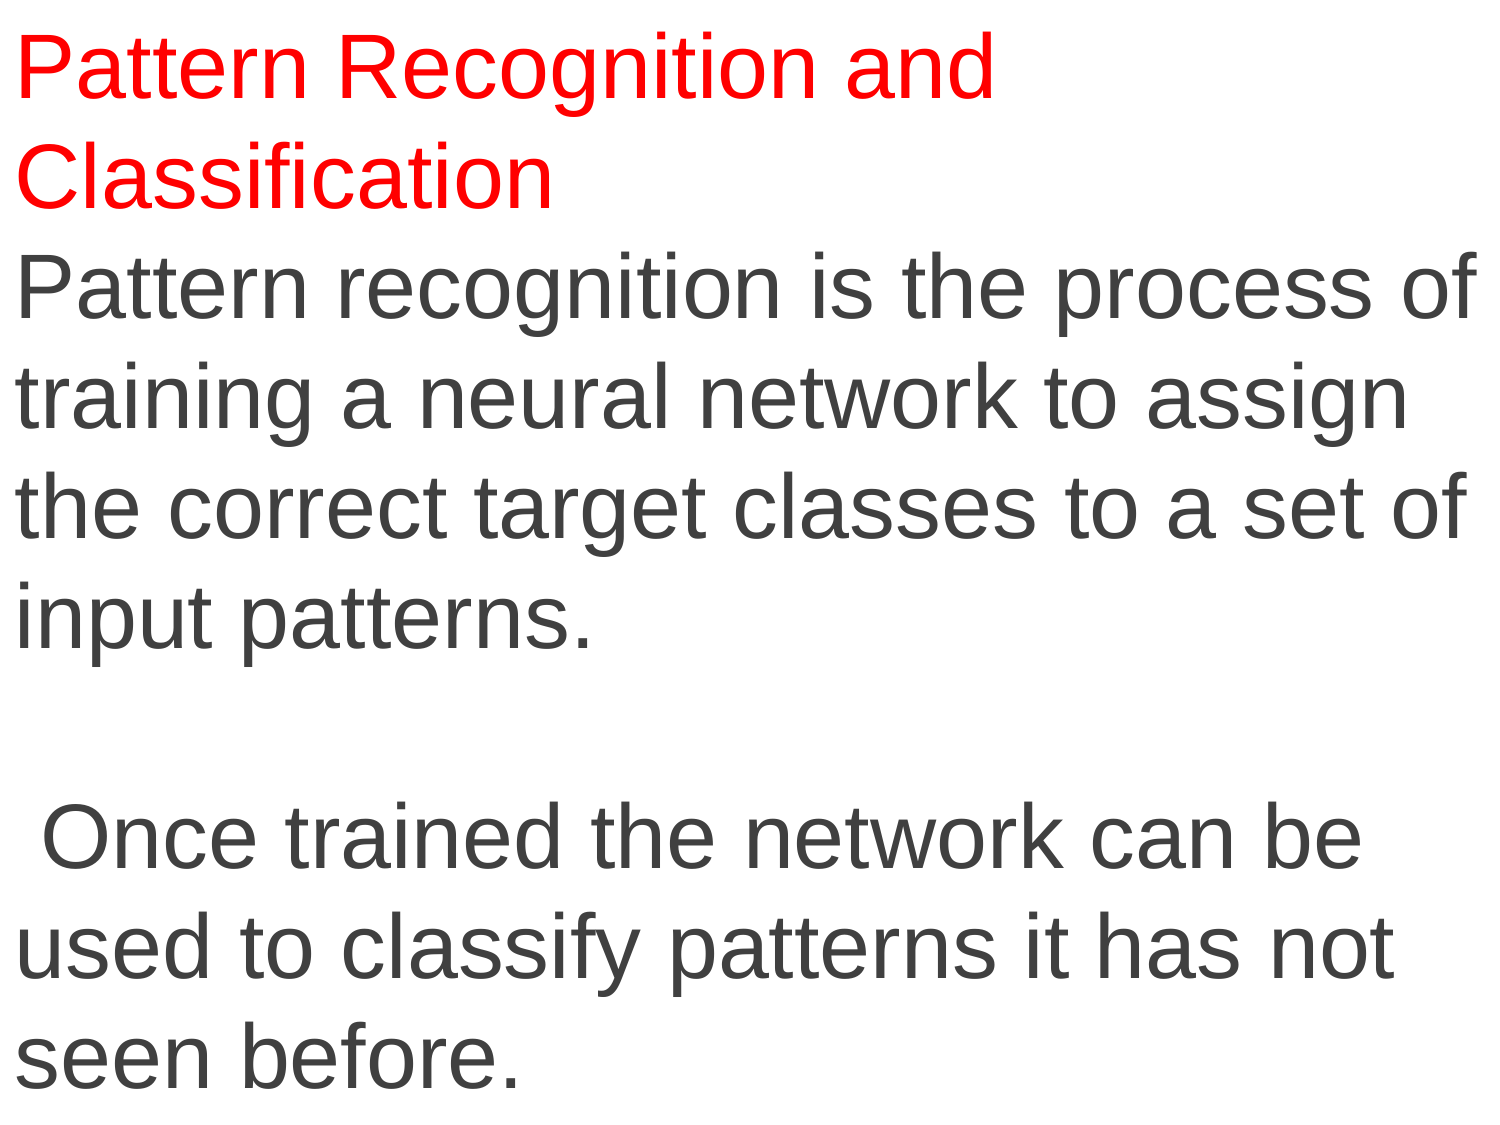

Pattern Recognition and Classification
Pattern recognition is the process of training a neural network to assign the correct target classes to a set of input patterns.

 Once trained the network can be used to classify patterns it has not seen before.